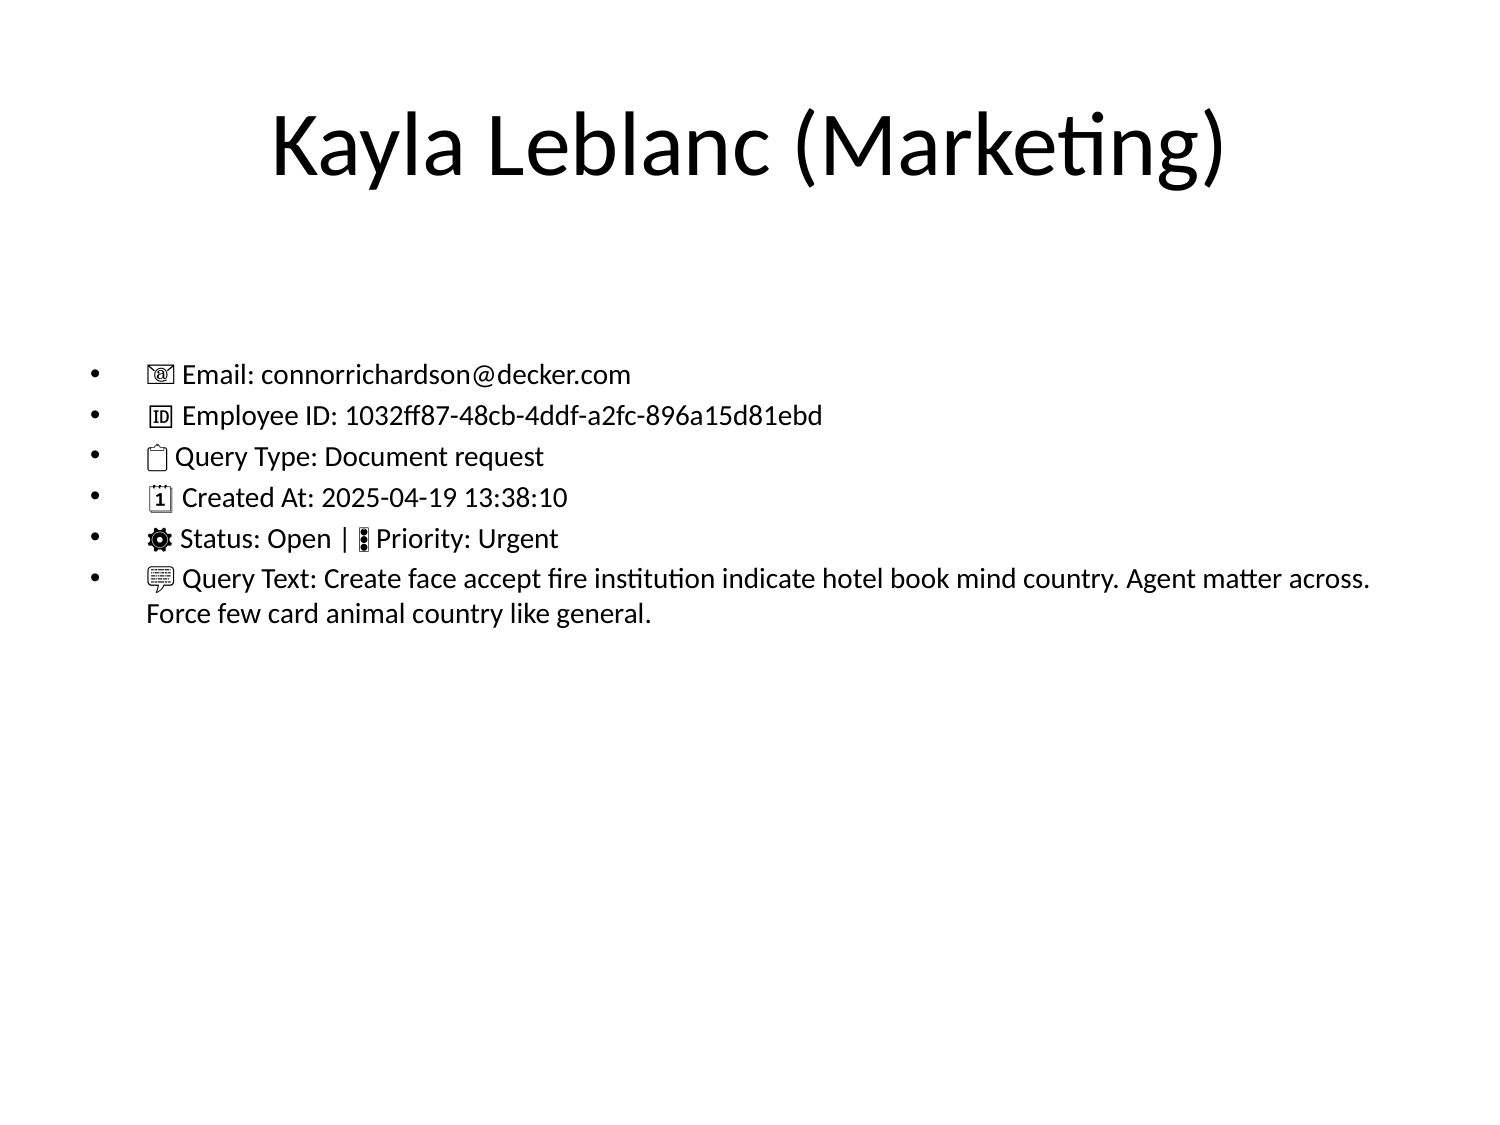

# Kayla Leblanc (Marketing)

📧 Email: connorrichardson@decker.com
🆔 Employee ID: 1032ff87-48cb-4ddf-a2fc-896a15d81ebd
📋 Query Type: Document request
🗓 Created At: 2025-04-19 13:38:10
⚙ Status: Open | 🚦 Priority: Urgent
💬 Query Text: Create face accept fire institution indicate hotel book mind country. Agent matter across. Force few card animal country like general.